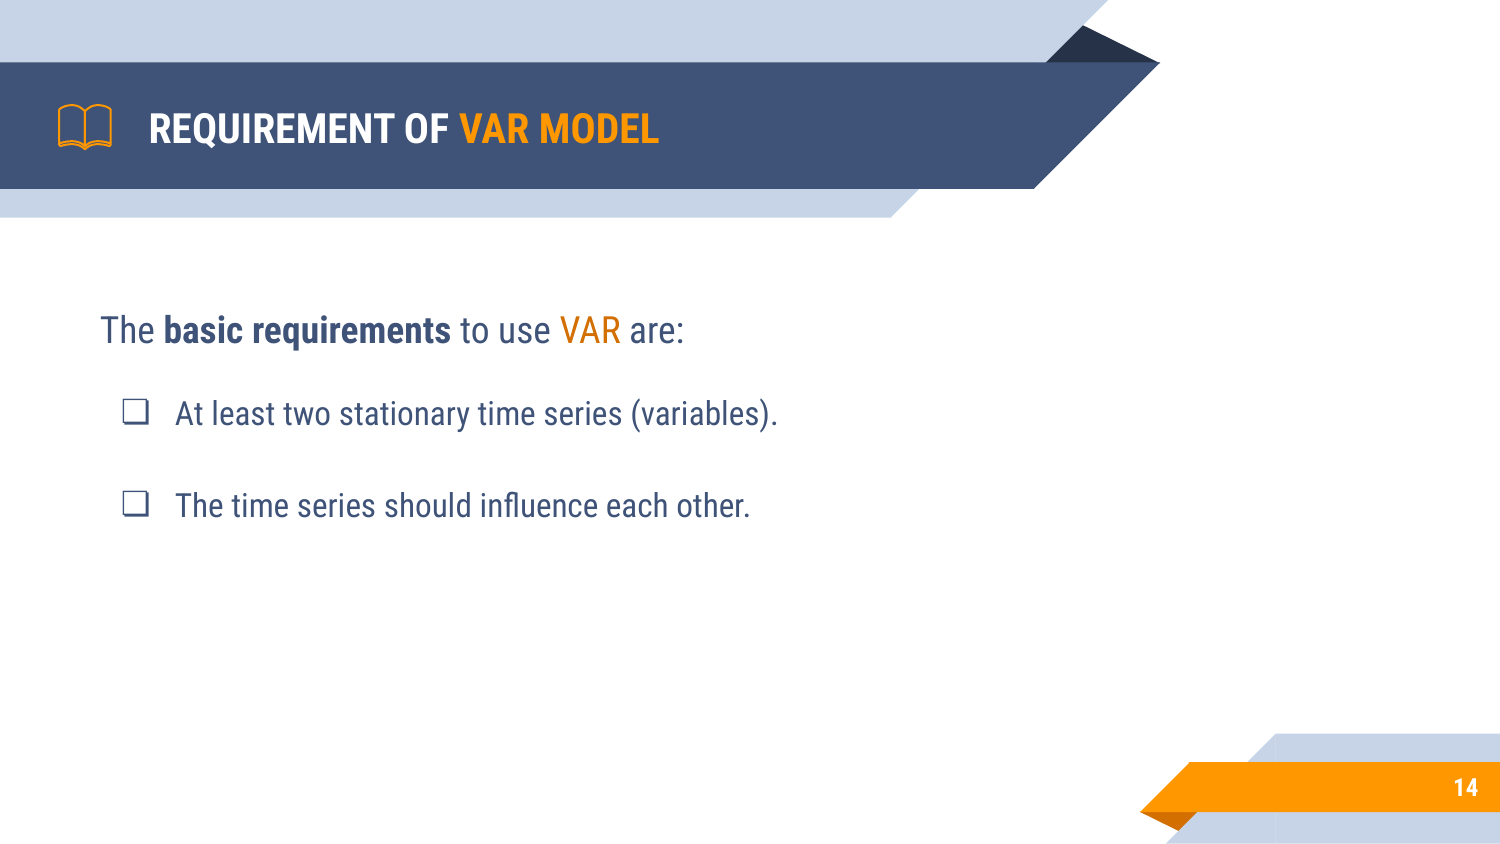

# REQUIREMENT OF VAR MODEL

The basic requirements to use VAR are:

At least two stationary time series (variables).

The time series should influence each other.

14